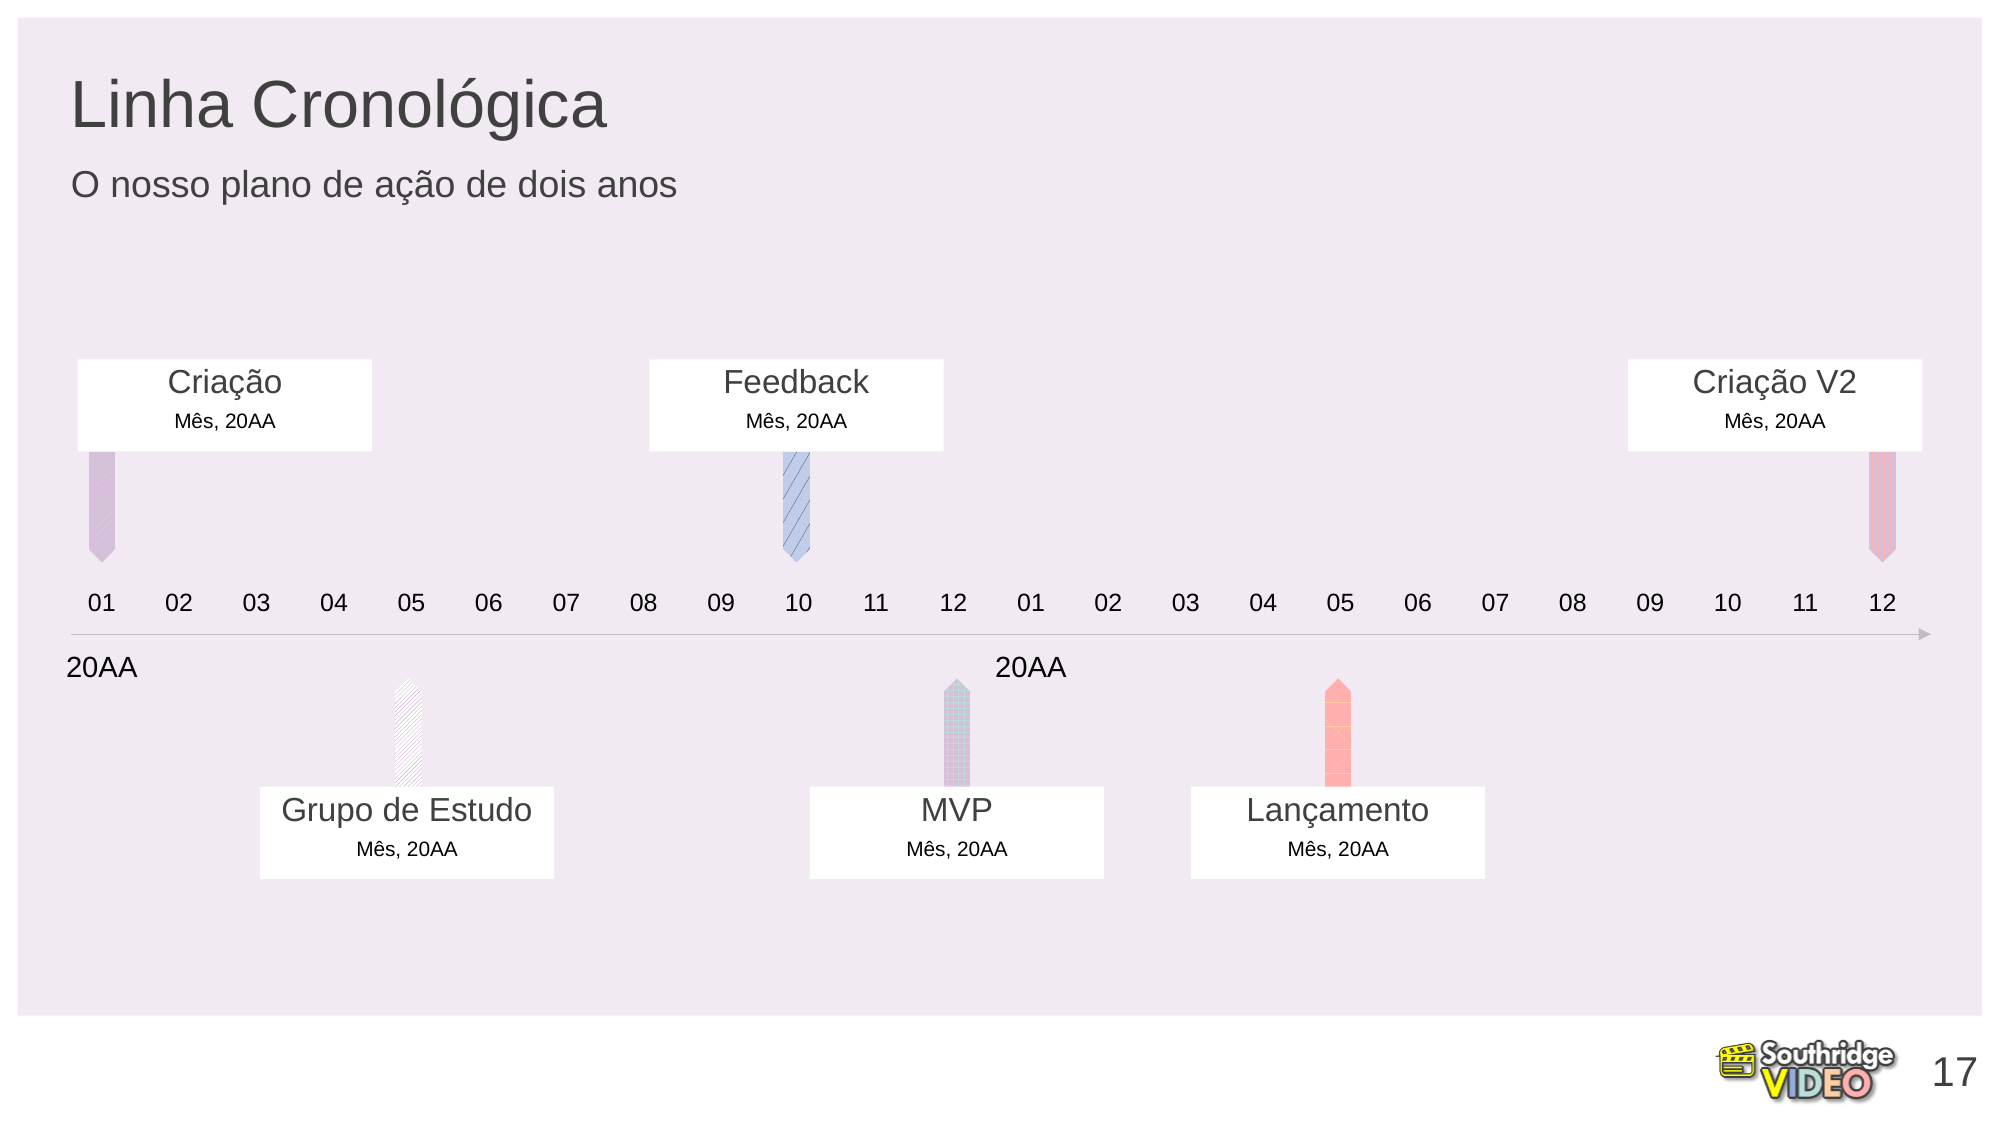

# Linha Cronológica
O nosso plano de ação de dois anos
Criação
Feedback
Criação V2
Mês, 20AA
Mês, 20AA
Mês, 20AA

01
02
03
04
05
06
07
08
09
10
11
12
01
02
03
04
05
06
07
08
09
10
11
12
20AA
20AA

Grupo de Estudo
MVP
Lançamento
Mês, 20AA
Mês, 20AA
Mês, 20AA
17